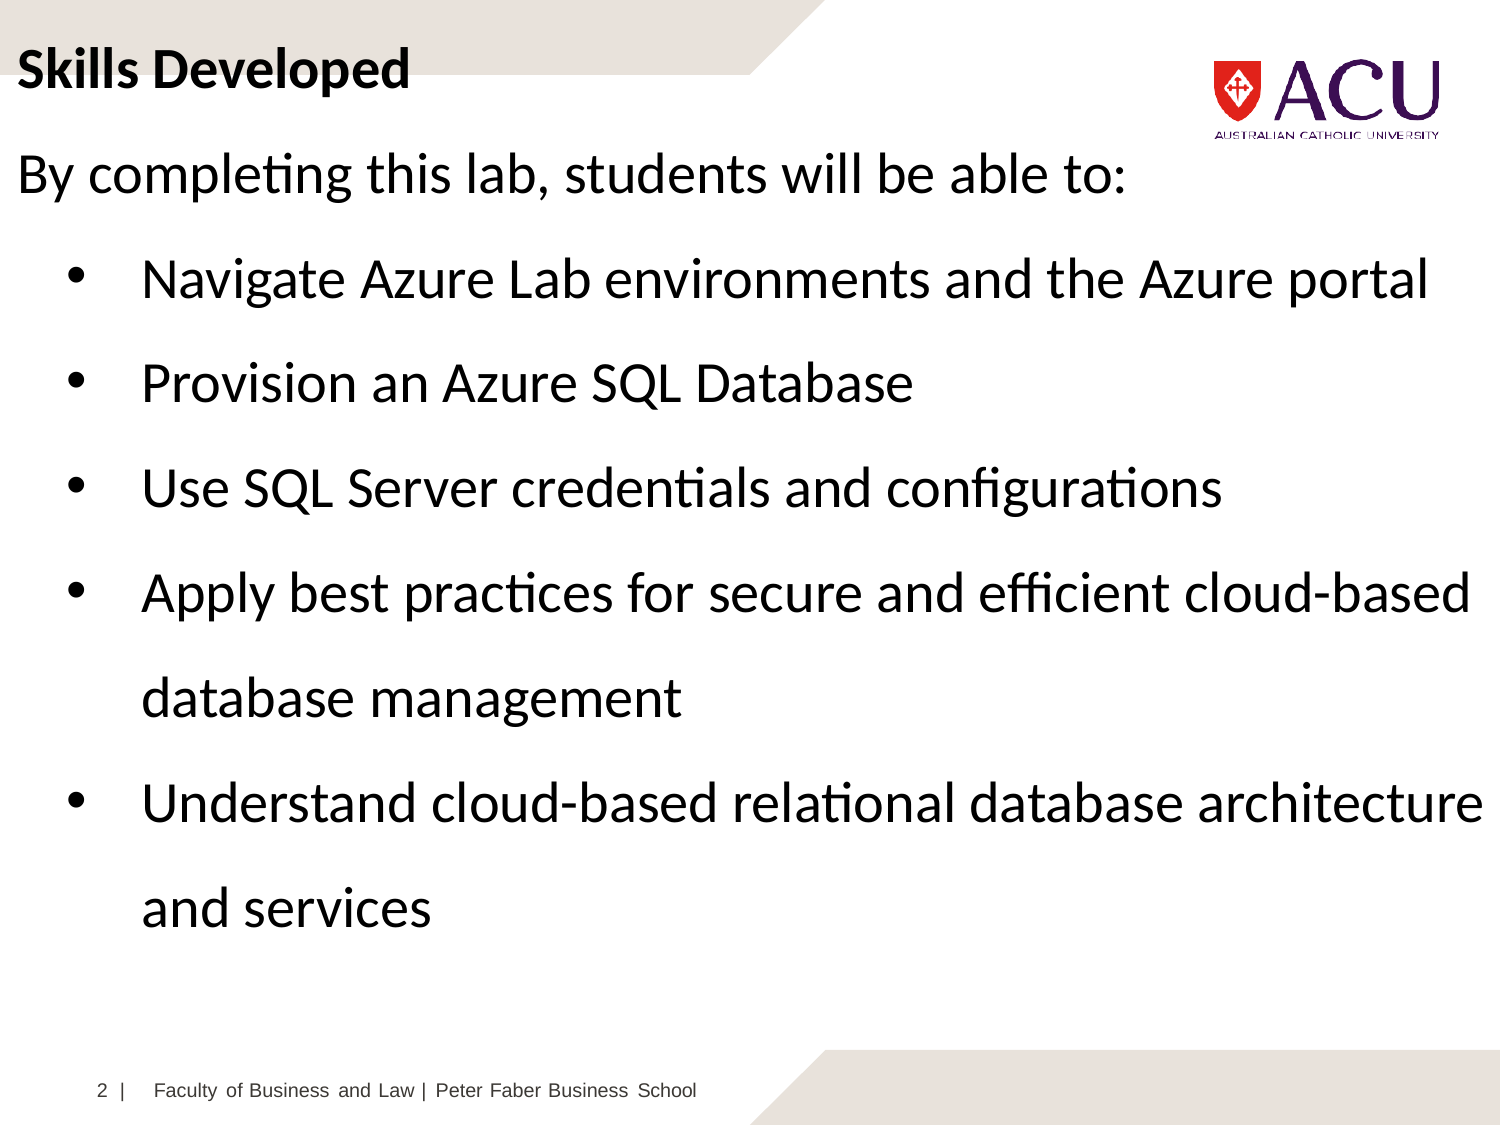

Skills Developed
By completing this lab, students will be able to:
Navigate Azure Lab environments and the Azure portal
Provision an Azure SQL Database
Use SQL Server credentials and configurations
Apply best practices for secure and efficient cloud-based database management
Understand cloud-based relational database architecture and services
2 |	Faculty of Business and Law | Peter Faber Business School